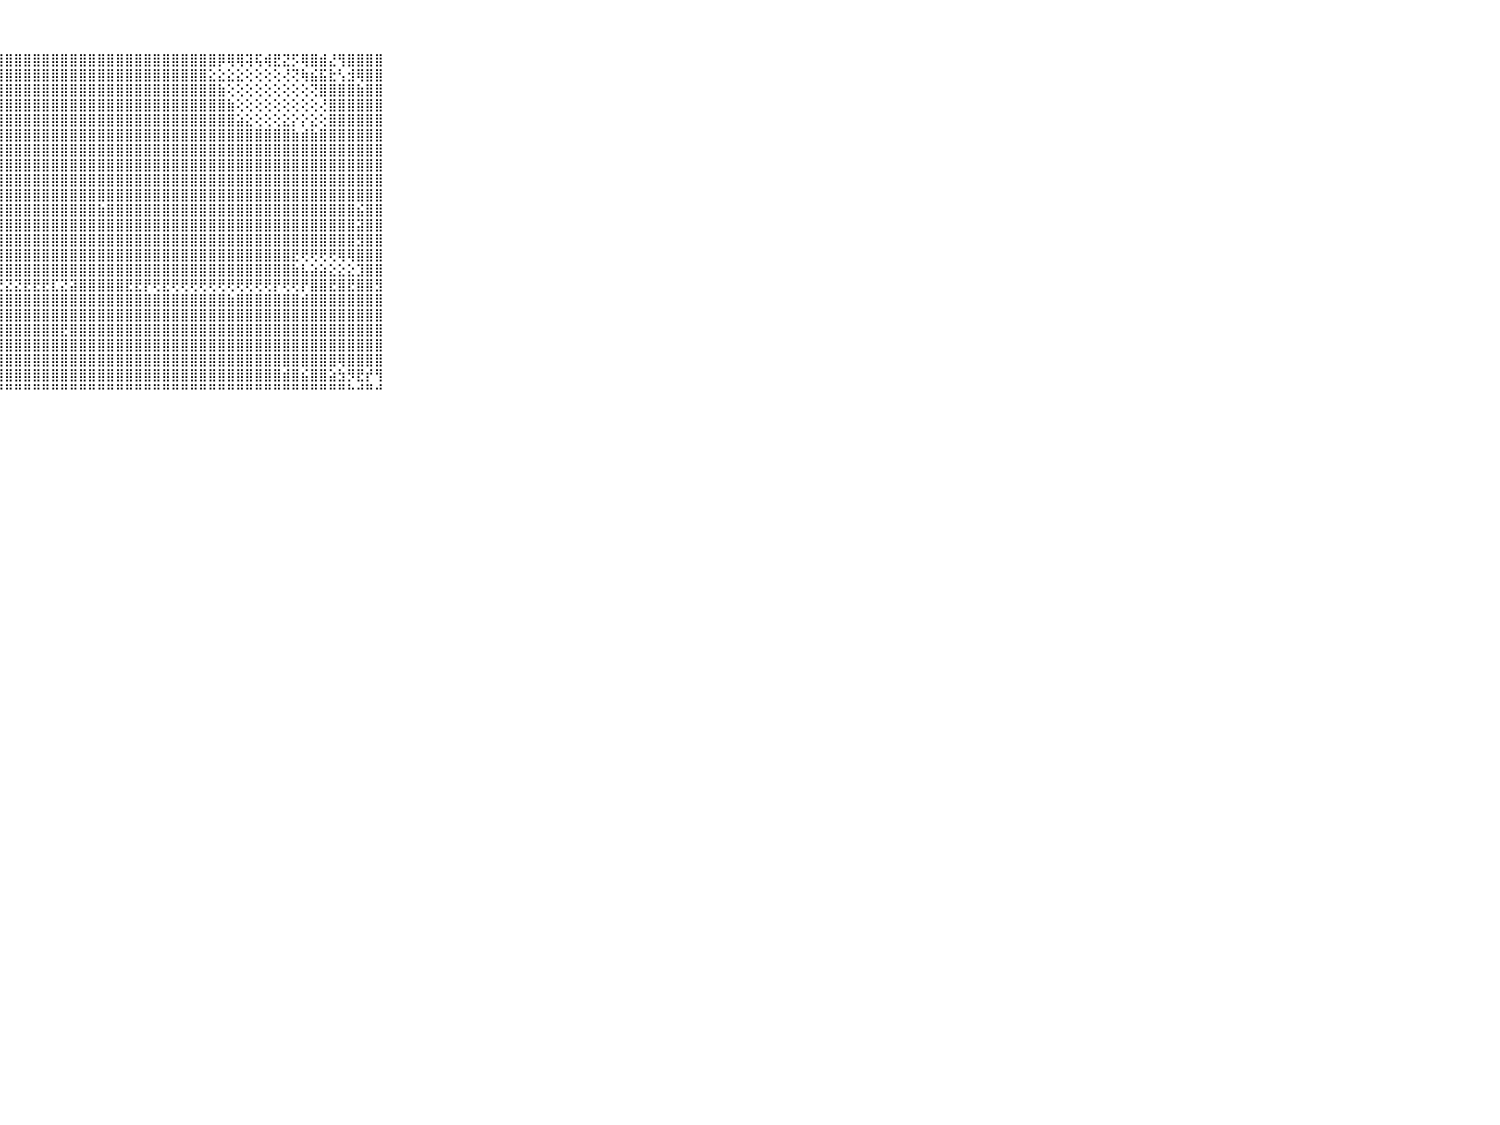

⠀⠀⠀⠀⠀⠀⠀⠀⠀⠀⠀⣾⣿⣿⣿⣿⣿⣿⣿⣿⣿⣿⣿⣿⣿⣿⣿⣿⣿⣿⣿⣿⣿⣿⣿⣿⣿⣿⣿⣿⣿⣿⣿⣿⣿⣿⣿⣿⣿⣿⣿⡿⢿⢿⢽⢯⢾⣟⣝⡫⢿⣿⣾⣜⢻⣿⣿⣿⣿⠀⠀⠀⠀⠀⠀⠀⠀⠀⠀⠀⠀
⠀⠀⠀⠀⠀⠀⠀⠀⠀⠀⠀⣿⣿⣿⣿⣿⣿⣝⢳⣗⢕⡱⢵⣟⣿⣿⣿⣿⣿⣿⣿⣿⣿⣿⣿⣿⣿⣿⣿⣿⣿⣿⣿⣿⣿⣿⣿⣿⣿⣿⣕⣕⣕⣕⢕⢕⢕⢕⢜⢝⢷⣮⣯⣗⢣⣺⢿⣿⣿⠀⠀⠀⠀⠀⠀⠀⠀⠀⠀⠀⠀
⠀⠀⠀⠀⠀⠀⠀⠀⠀⠀⠀⣿⣿⣿⣿⣿⣿⣿⣾⣿⣷⢗⣷⣽⢽⢿⣿⣿⣿⣿⣿⣿⣿⣿⣿⣿⣿⣿⣿⣿⣿⣿⣿⣿⣿⣿⣿⣿⣿⣿⣿⣷⢕⢕⢕⢕⢕⢕⢕⢕⢕⢝⣿⣿⣿⣿⣷⣿⣿⠀⠀⠀⠀⠀⠀⠀⠀⠀⠀⠀⠀
⠀⠀⠀⠀⠀⠀⠀⠀⠀⠀⠀⣿⣿⣿⣿⣿⣿⣿⣿⣿⣿⣿⣿⣷⣪⣿⣿⣿⣿⣿⣿⣿⣿⣿⣿⣿⣿⣿⣿⣿⣿⣿⣿⣿⣿⣿⣿⣿⣿⣿⣿⣿⣷⢕⢕⢕⢕⢕⢕⢕⢕⢕⢜⣿⣿⣿⣿⣿⣿⠀⠀⠀⠀⠀⠀⠀⠀⠀⠀⠀⠀
⠀⠀⠀⠀⠀⠀⠀⠀⠀⠀⠀⣿⣿⣿⣿⣿⣿⣿⣿⣿⣿⣿⣿⣿⣿⣿⣿⣿⣿⣿⣿⣿⣿⣿⣿⣿⣿⣿⣿⣿⣿⣿⣿⣿⣿⣿⣿⣿⣿⣿⣿⣿⣿⣵⣕⢕⢕⢕⣕⡕⡕⣕⢕⣿⣿⣿⣿⣿⣿⠀⠀⠀⠀⠀⠀⠀⠀⠀⠀⠀⠀
⠀⠀⠀⠀⠀⠀⠀⠀⠀⠀⠀⣿⣿⣿⣿⣿⣿⣿⣿⣿⣿⣿⣿⣿⣿⣿⣿⣿⣿⣿⣿⣿⣿⣿⣿⣿⣿⣿⣿⣿⣿⣿⣿⣿⣿⣿⣿⣿⣿⣿⣿⣿⣿⣿⣿⣿⣿⣿⣿⣷⣾⣷⣿⣿⣿⣿⣿⣿⣿⠀⠀⠀⠀⠀⠀⠀⠀⠀⠀⠀⠀
⠀⠀⠀⠀⠀⠀⠀⠀⠀⠀⠀⣿⣿⣿⣿⣿⣿⣿⣿⣿⣿⣿⣿⣿⣿⣿⣿⣿⣿⣿⣿⣿⣿⣿⣿⣿⣿⣿⣿⣿⣿⣿⣿⣿⣿⣿⣿⣿⣿⣿⣿⣿⣿⣿⣿⣿⣿⣿⣿⣿⣿⣿⣿⣿⣿⣿⣿⣿⣿⠀⠀⠀⠀⠀⠀⠀⠀⠀⠀⠀⠀
⠀⠀⠀⠀⠀⠀⠀⠀⠀⠀⠀⣿⣿⣿⣿⣿⣿⣿⣿⣿⣿⣿⣿⣿⣿⣿⣿⣿⣿⣿⣿⣿⣿⣿⣿⣿⣿⣿⣿⣿⣿⣿⣿⣿⣿⣿⣿⣿⣿⣿⣿⣿⣿⣿⣿⣿⣿⣿⣿⣿⣿⣿⣿⣿⣿⣿⣿⣿⣿⠀⠀⠀⠀⠀⠀⠀⠀⠀⠀⠀⠀
⠀⠀⠀⠀⠀⠀⠀⠀⠀⠀⠀⣽⣿⣿⣿⣿⣿⣿⣿⣿⣿⣿⣿⣿⣿⣿⣿⣿⣿⣿⣿⣿⣿⣿⣿⣿⣿⣿⣿⣿⣿⣿⣿⣿⣿⣿⣿⣿⣿⣿⣿⣿⣿⣿⣿⣿⣿⣿⣿⣿⣿⣿⣿⣿⣿⣿⣿⣿⣿⠀⠀⠀⠀⠀⠀⠀⠀⠀⠀⠀⠀
⠀⠀⠀⠀⠀⠀⠀⠀⠀⠀⠀⣿⣿⣿⣺⣿⣿⣿⣿⣿⣿⣿⣿⣿⣿⣿⣿⣿⣿⣿⣿⣿⣿⣿⣿⣿⣿⣿⣿⣿⣿⣿⣿⣿⣿⣿⣿⣿⣿⣿⣿⣿⣿⣿⣿⣿⣿⣿⣿⣿⣿⣿⣿⣿⣿⣿⣿⣿⣿⠀⠀⠀⠀⠀⠀⠀⠀⠀⠀⠀⠀
⠀⠀⠀⠀⠀⠀⠀⠀⠀⠀⠀⣿⣿⣿⣿⣿⣿⣿⣿⣿⣿⣿⣿⣿⣿⣿⣿⣿⣿⣿⣿⣿⣿⣿⣿⣿⣿⣿⣷⣿⣿⣿⣿⣿⣿⣿⣿⣿⣿⣿⣿⣿⣿⣿⣿⣿⣿⣿⣿⣿⣿⣿⣿⣿⣿⣿⣮⣿⣿⠀⠀⠀⠀⠀⠀⠀⠀⠀⠀⠀⠀
⠀⠀⠀⠀⠀⠀⠀⠀⠀⠀⠀⣿⣿⣿⣿⣿⣿⣿⣿⣿⣿⣿⣿⣿⣿⣿⣿⣿⣿⣿⣿⣿⣿⣿⣿⣿⣿⣿⣿⣿⣿⣿⣿⣿⣿⣿⣿⣿⣿⣿⣿⣿⣿⣿⣿⣿⣿⣿⣿⣿⣿⣿⣿⣿⣿⣿⣽⣿⣿⠀⠀⠀⠀⠀⠀⠀⠀⠀⠀⠀⠀
⠀⠀⠀⠀⠀⠀⠀⠀⠀⠀⠀⣿⣿⣿⣿⣿⣿⣿⣿⣿⣿⣿⣿⣿⣿⣿⣿⣿⣿⣿⣿⣿⣿⣿⣿⣿⣿⣿⣿⣿⣿⣿⣿⣿⣿⣿⣿⣿⣿⣿⣿⣿⣿⣿⣿⣿⣿⣿⣿⣿⣿⣿⣿⣿⣿⣿⣻⣿⣿⠀⠀⠀⠀⠀⠀⠀⠀⠀⠀⠀⠀
⠀⠀⠀⠀⠀⠀⠀⠀⠀⠀⠀⢿⣿⣿⣷⣿⣿⣿⣿⣿⣿⣿⣿⣿⣿⣿⣿⣿⣿⣿⣿⣿⣿⣿⣿⣿⣿⣿⣿⣿⣿⣿⣿⣿⣿⣿⣿⣿⣿⣿⣿⣿⣿⣿⣿⣿⣿⣿⣿⣟⢟⢟⢟⢟⢿⢿⣿⣿⣿⠀⠀⠀⠀⠀⠀⠀⠀⠀⠀⠀⠀
⠀⠀⠀⠀⠀⠀⠀⠀⠀⠀⠀⢸⣽⣿⣿⣿⣿⣿⣿⣿⣿⣿⣿⣿⣯⣝⣝⣿⣿⣿⣿⣿⣿⣿⣿⣿⣿⣿⣿⣿⣿⣿⣿⣿⣿⣿⣿⣿⣿⣿⣿⣿⣿⣿⣿⣿⣿⣿⣿⣷⣧⣵⣵⣕⣕⣕⣹⣿⣿⠀⠀⠀⠀⠀⠀⠀⠀⠀⠀⠀⠀
⠀⠀⠀⠀⠀⠀⠀⠀⠀⠀⠀⢌⣽⣽⣽⣽⣽⣝⣝⣝⣝⣝⣝⣝⣝⣝⣝⣝⣝⣝⣟⣟⣟⣏⣝⣽⣿⣿⣿⣿⣿⣟⣟⡟⢟⣟⢟⢟⢟⢟⢟⢟⢟⢟⢟⢟⢟⡟⢟⢟⡟⣿⣿⣟⣿⣟⣿⣿⣻⠀⠀⠀⠀⠀⠀⠀⠀⠀⠀⠀⠀
⠀⠀⠀⠀⠀⠀⠀⠀⠀⠀⠀⢸⣿⣿⣿⣿⣿⣿⣿⣿⣿⣿⣿⣿⣿⣿⣿⣿⣿⣿⣿⣿⣿⣿⣿⣿⣿⣿⣿⣿⣿⣿⣿⣿⣿⣿⣿⣿⣿⣿⣿⣿⣷⣿⣿⣿⣿⣿⣿⣿⣾⣿⣿⣿⣿⣿⣿⣿⣿⠀⠀⠀⠀⠀⠀⠀⠀⠀⠀⠀⠀
⠀⠀⠀⠀⠀⠀⠀⠀⠀⠀⠀⢸⣿⣿⣿⣿⣿⣿⣿⣿⣿⣿⣿⣿⣿⣿⣿⣿⣿⣿⣿⣿⣿⣿⣿⣿⣿⣿⣿⣿⣿⣿⣿⣿⣿⣿⣿⣿⣿⣿⣿⣿⣿⣿⣿⣿⣿⣿⣿⣿⣿⣿⣿⣿⣿⣿⣿⣿⣿⠀⠀⠀⠀⠀⠀⠀⠀⠀⠀⠀⠀
⠀⠀⠀⠀⠀⠀⠀⠀⠀⠀⠀⢸⣿⣿⣿⣿⣿⣿⣿⣿⣿⣿⣿⣿⣿⣿⣿⣿⣿⣿⣿⣿⣿⣿⣟⣿⣿⣿⣿⣿⣿⣿⣿⣿⣿⣿⣿⣿⣿⣿⣿⣿⣿⣿⣿⣿⣿⣿⣿⣿⣿⣿⣿⣿⣿⣿⣿⣿⣿⠀⠀⠀⠀⠀⠀⠀⠀⠀⠀⠀⠀
⠀⠀⠀⠀⠀⠀⠀⠀⠀⠀⠀⢸⣿⣿⣿⣿⣿⣿⣿⣿⣿⣿⣿⣿⣿⣿⣿⣿⣿⣿⣿⣿⣿⣿⣿⣿⣿⣿⣿⣿⣿⣿⣿⣿⣿⣿⣿⣿⣿⣿⣿⣿⣿⣿⣿⣿⣿⣿⣿⣿⣿⣿⣿⣿⣿⣿⣿⣿⣿⠀⠀⠀⠀⠀⠀⠀⠀⠀⠀⠀⠀
⠀⠀⠀⠀⠀⠀⠀⠀⠀⠀⠀⢸⣿⣿⣿⣿⣿⣿⣿⣿⣿⣿⣿⣿⣿⣿⣿⣿⣿⣿⣿⣿⣿⣿⣿⣿⣿⣿⣿⣿⣿⣿⣿⣿⣿⣿⣿⣿⣿⣿⣿⣿⣿⣿⣿⣿⣿⣿⣿⣿⣿⣿⣿⣿⢿⣿⣿⣿⣿⠀⠀⠀⠀⠀⠀⠀⠀⠀⠀⠀⠀
⠀⠀⠀⠀⠀⠀⠀⠀⠀⠀⠀⢸⣿⣿⣿⣿⣿⣿⣿⣿⣿⣿⣿⣿⣿⣿⣿⣿⣿⣿⣿⣿⣿⣿⣿⣿⣿⣿⣿⣿⣿⣿⣿⣿⣿⣿⣿⣿⣿⣿⣿⣿⣿⣿⣿⣿⣿⣿⣾⣿⣮⣿⣿⣵⣳⡻⣟⡞⢻⠀⠀⠀⠀⠀⠀⠀⠀⠀⠀⠀⠀
⠀⠀⠀⠀⠀⠀⠀⠀⠀⠀⠀⠘⠛⠛⠛⠛⠛⠛⠛⠛⠛⠛⠛⠛⠛⠛⠛⠛⠛⠛⠛⠛⠛⠛⠛⠛⠛⠛⠛⠛⠛⠛⠛⠛⠛⠛⠛⠛⠛⠛⠛⠛⠛⠛⠛⠛⠛⠛⠛⠛⠛⠛⠛⠛⠛⠓⠚⠛⠚⠀⠀⠀⠀⠀⠀⠀⠀⠀⠀⠀⠀